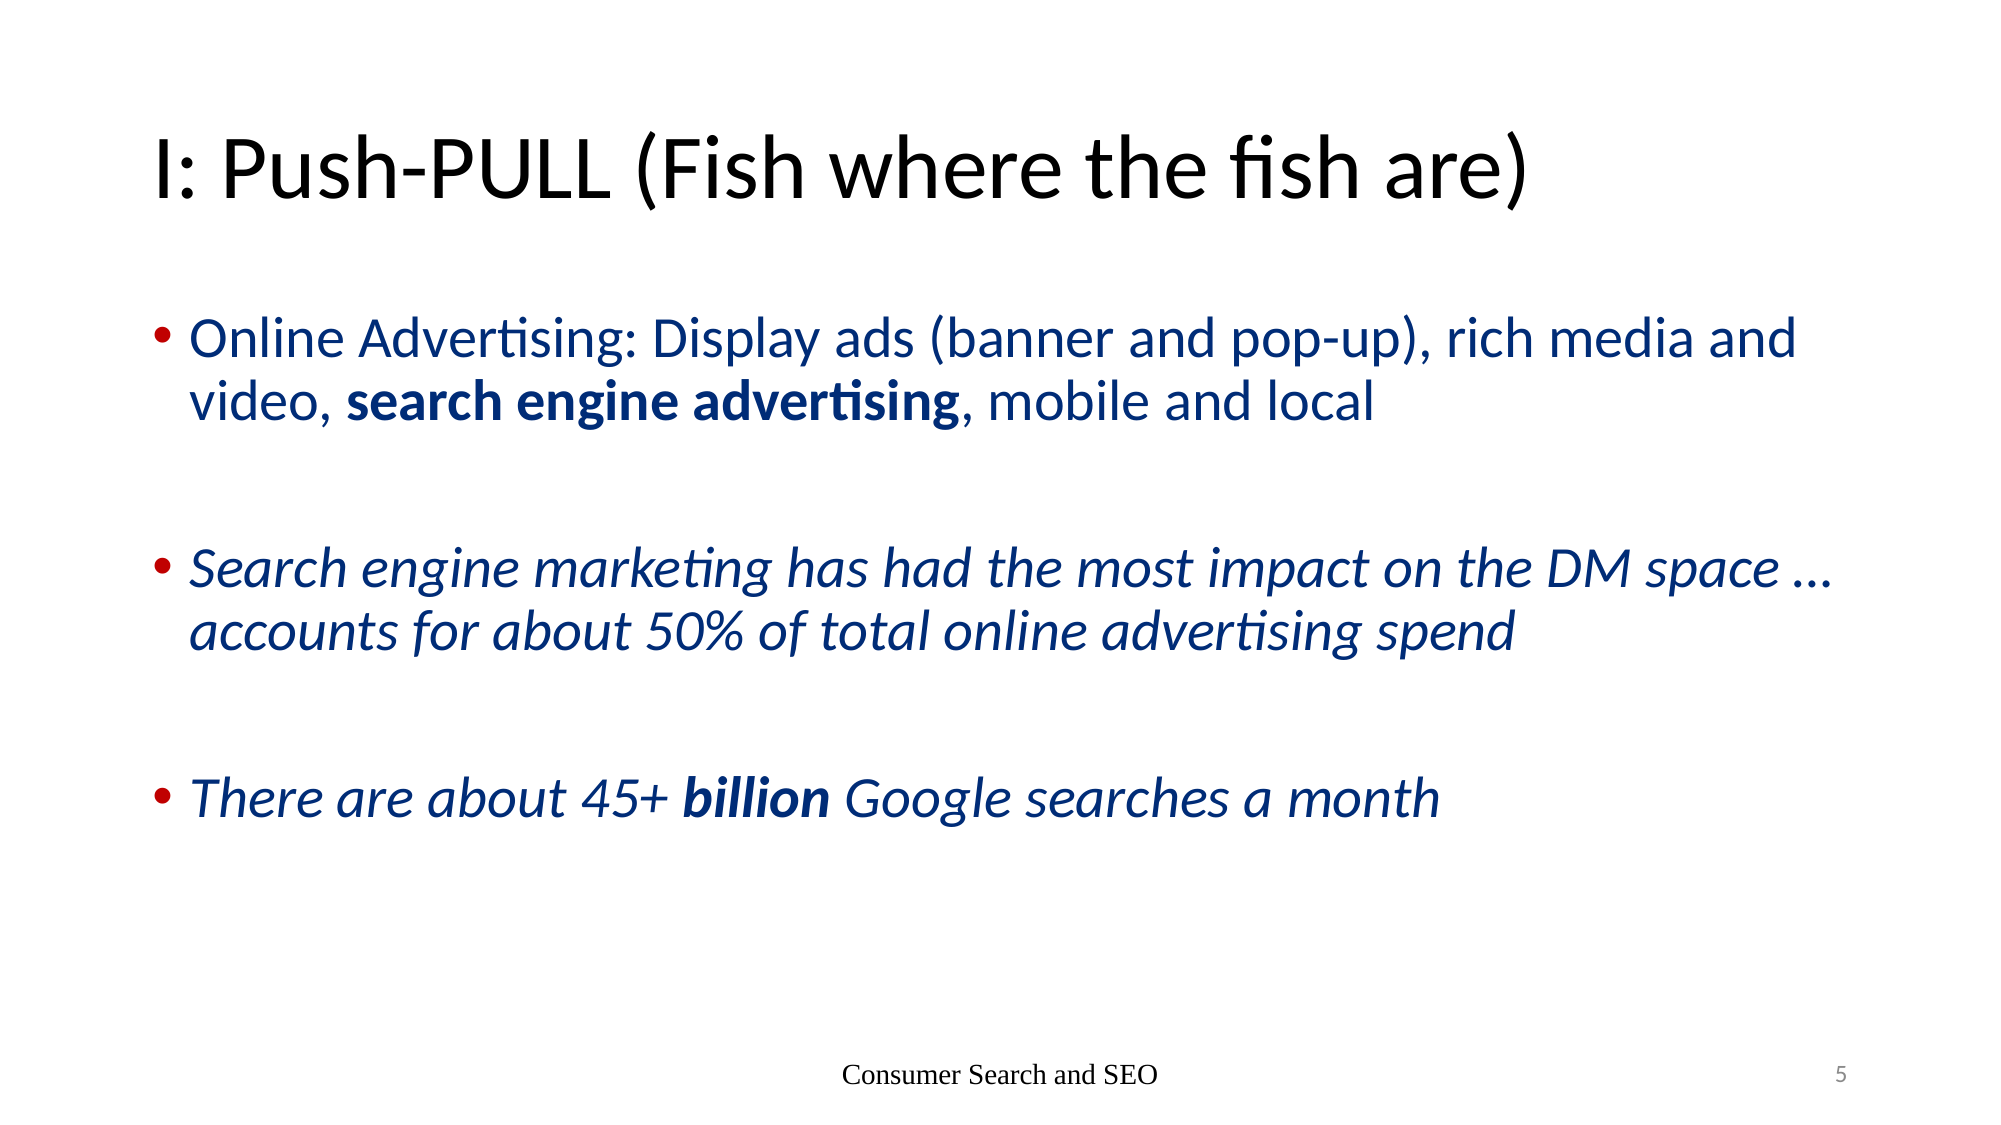

# I: Push-PULL (Fish where the fish are)
Online Advertising: Display ads (banner and pop-up), rich media and video, search engine advertising, mobile and local

Search engine marketing has had the most impact on the DM space … accounts for about 50% of total online advertising spend

There are about 45+ billion Google searches a month
Consumer Search and SEO
5